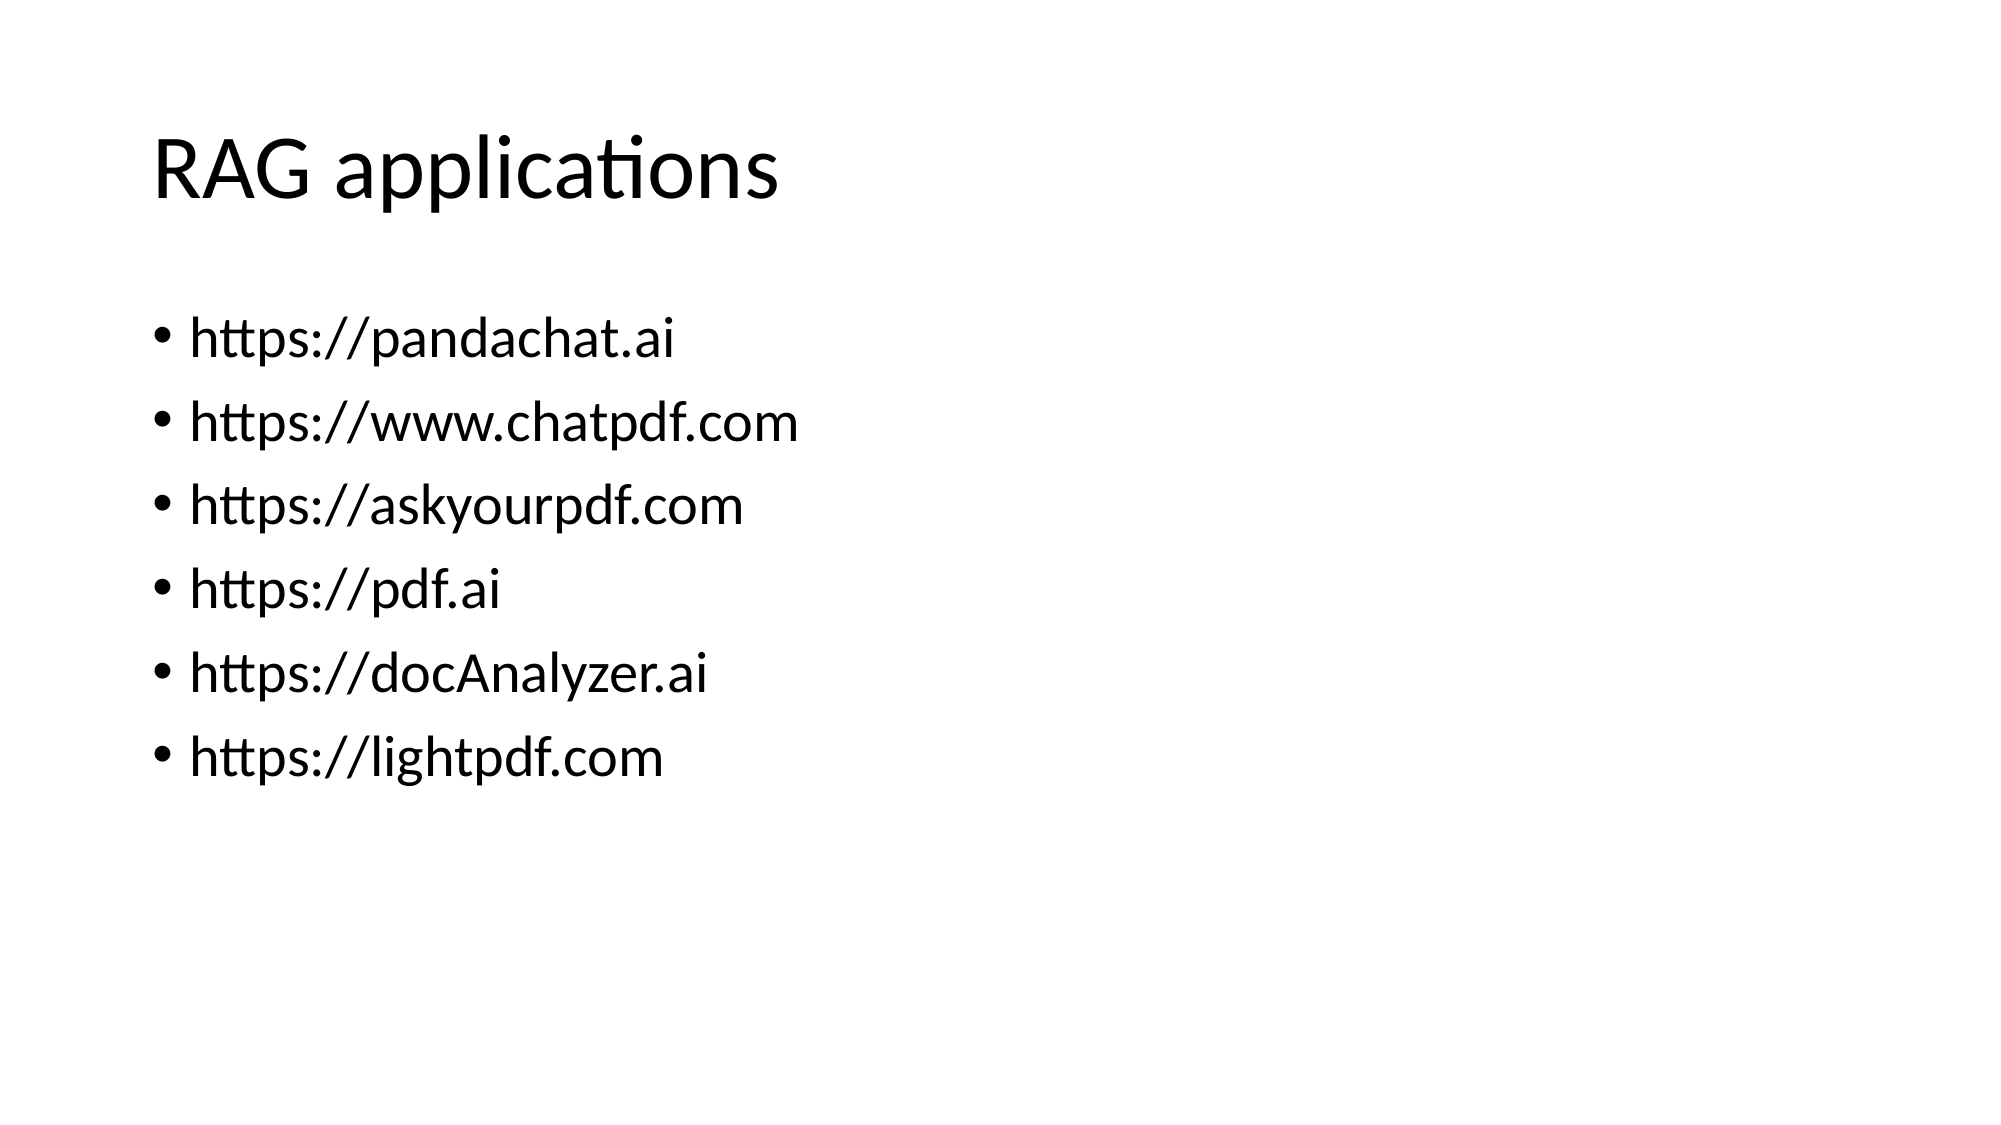

# RAG applications
https://pandachat.ai
https://www.chatpdf.com
https://askyourpdf.com
https://pdf.ai
https://docAnalyzer.ai
https://lightpdf.com